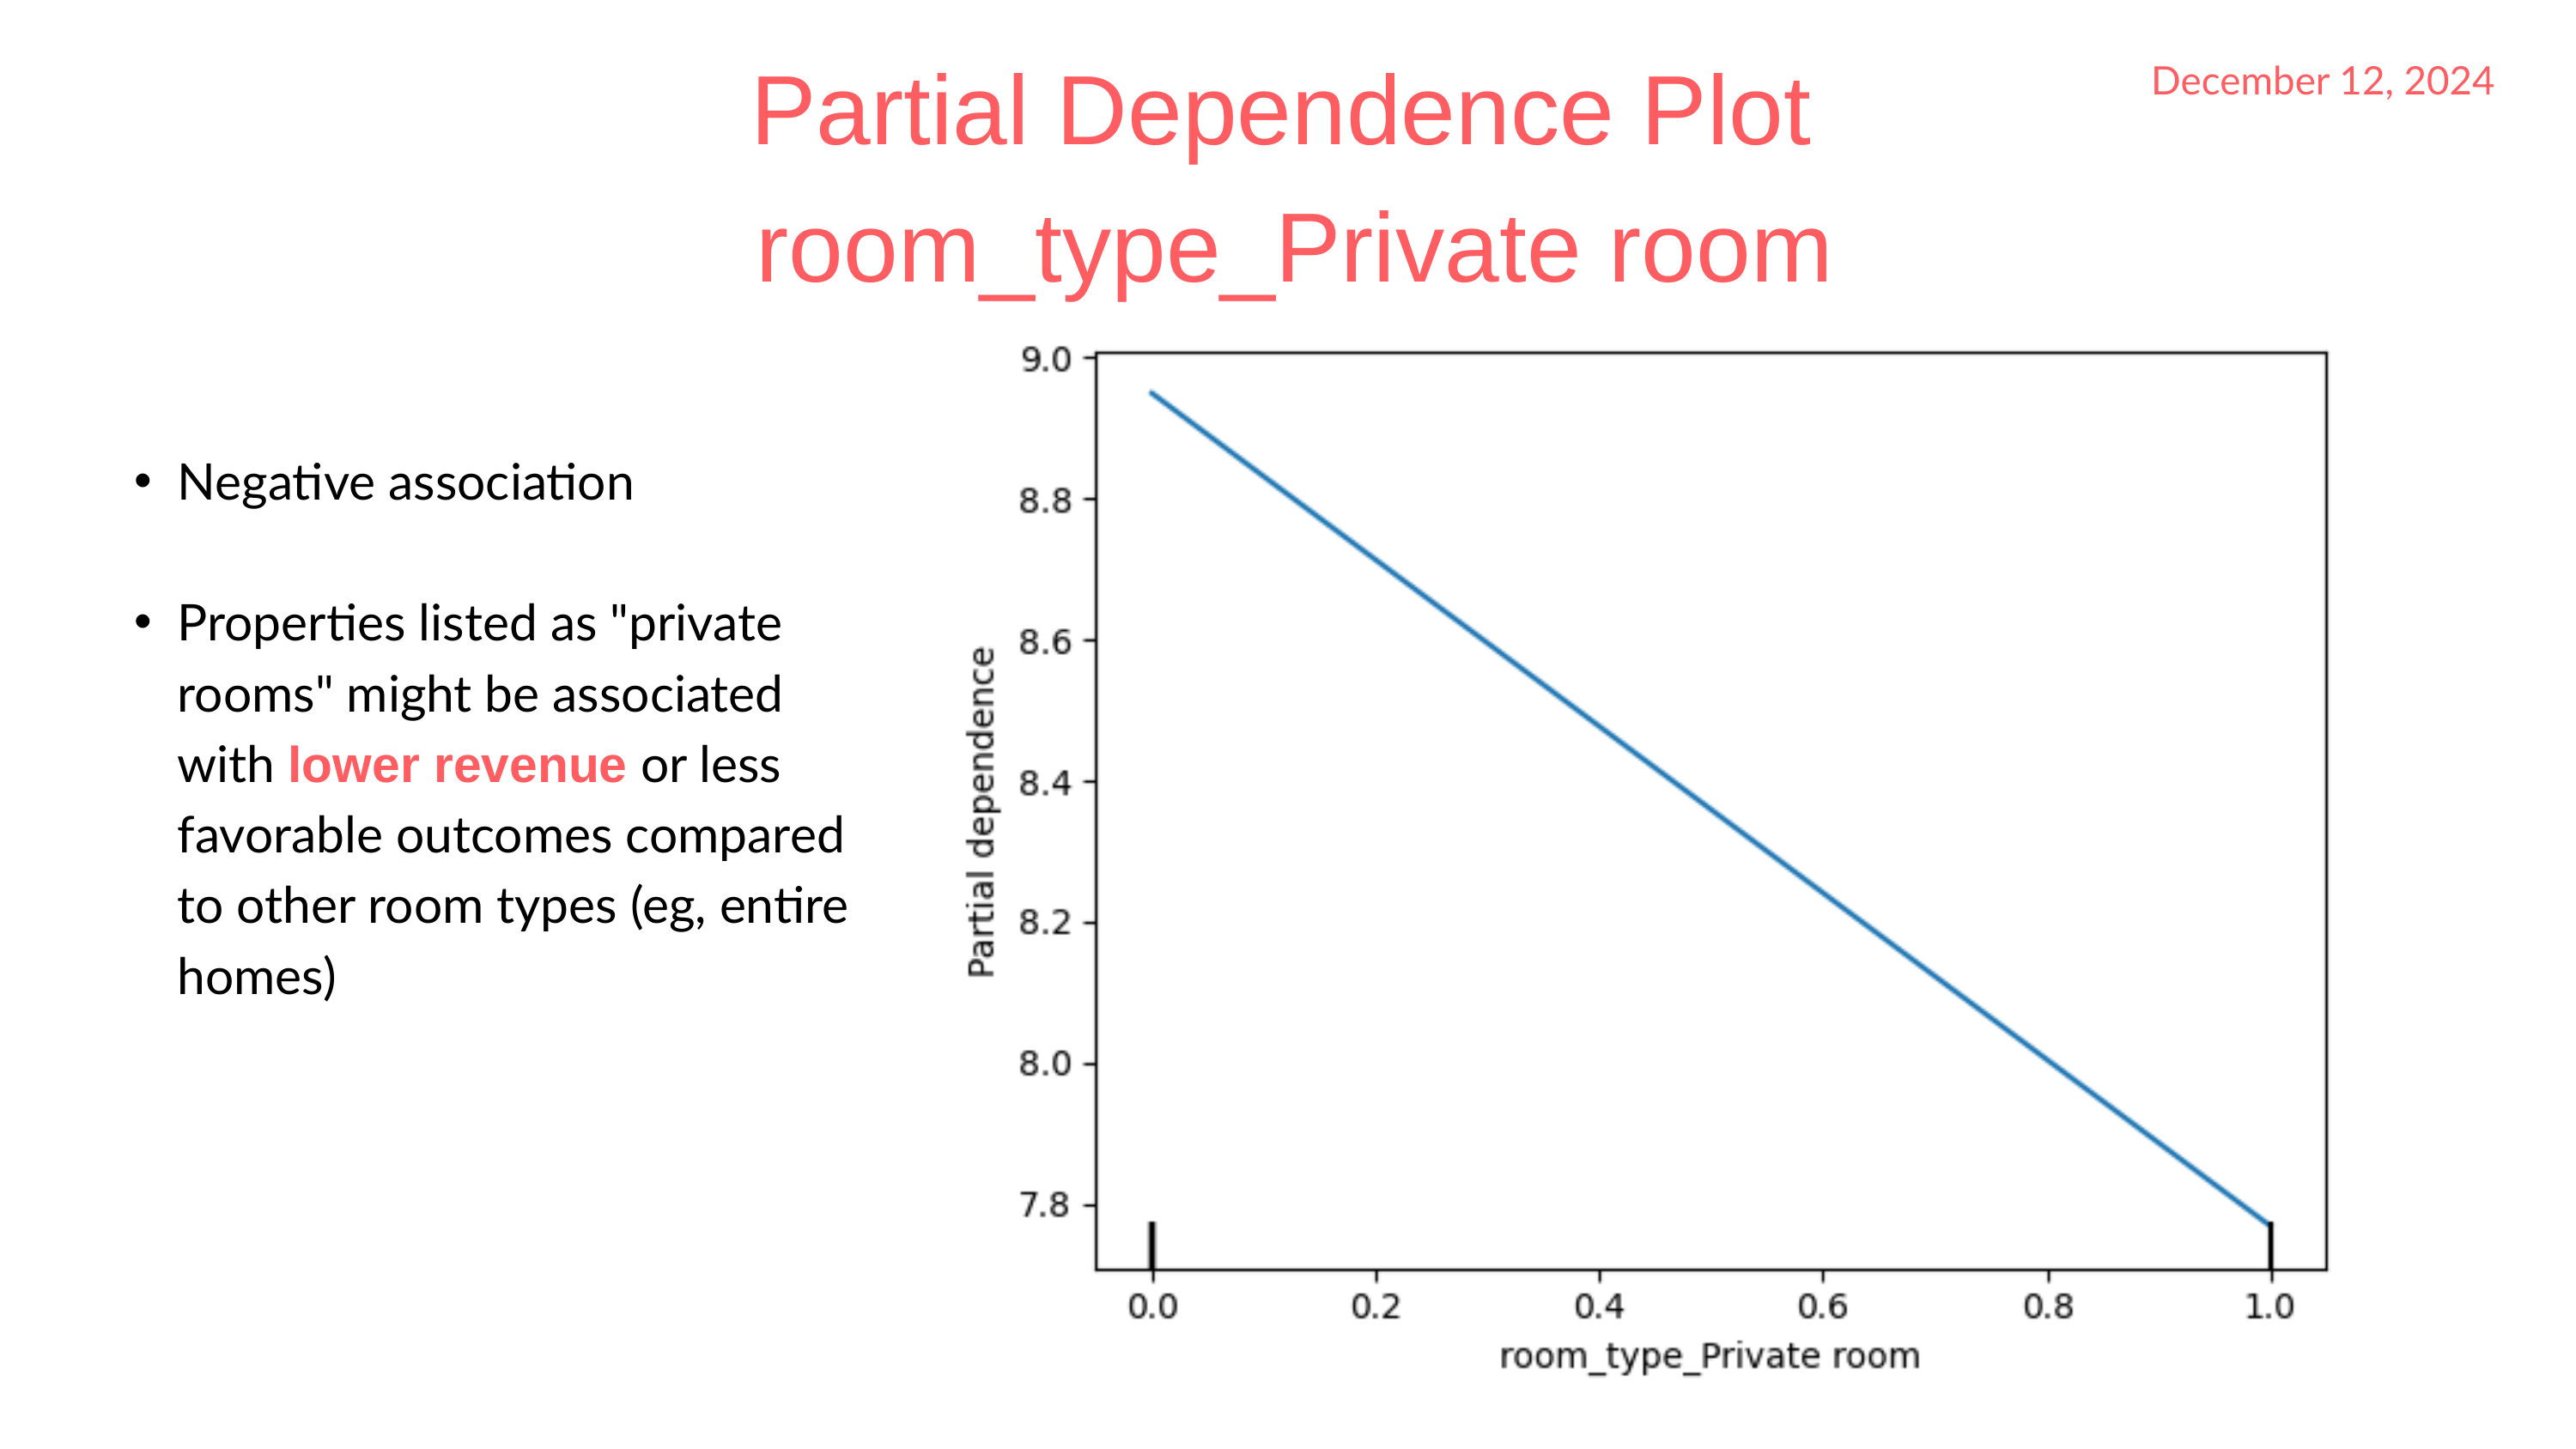

Partial Dependence Plot
room_type_Private room
December 12, 2024

Negative association

Properties listed as "private rooms" might be associated with lower revenue or less favorable outcomes compared to other room types (eg, entire homes)